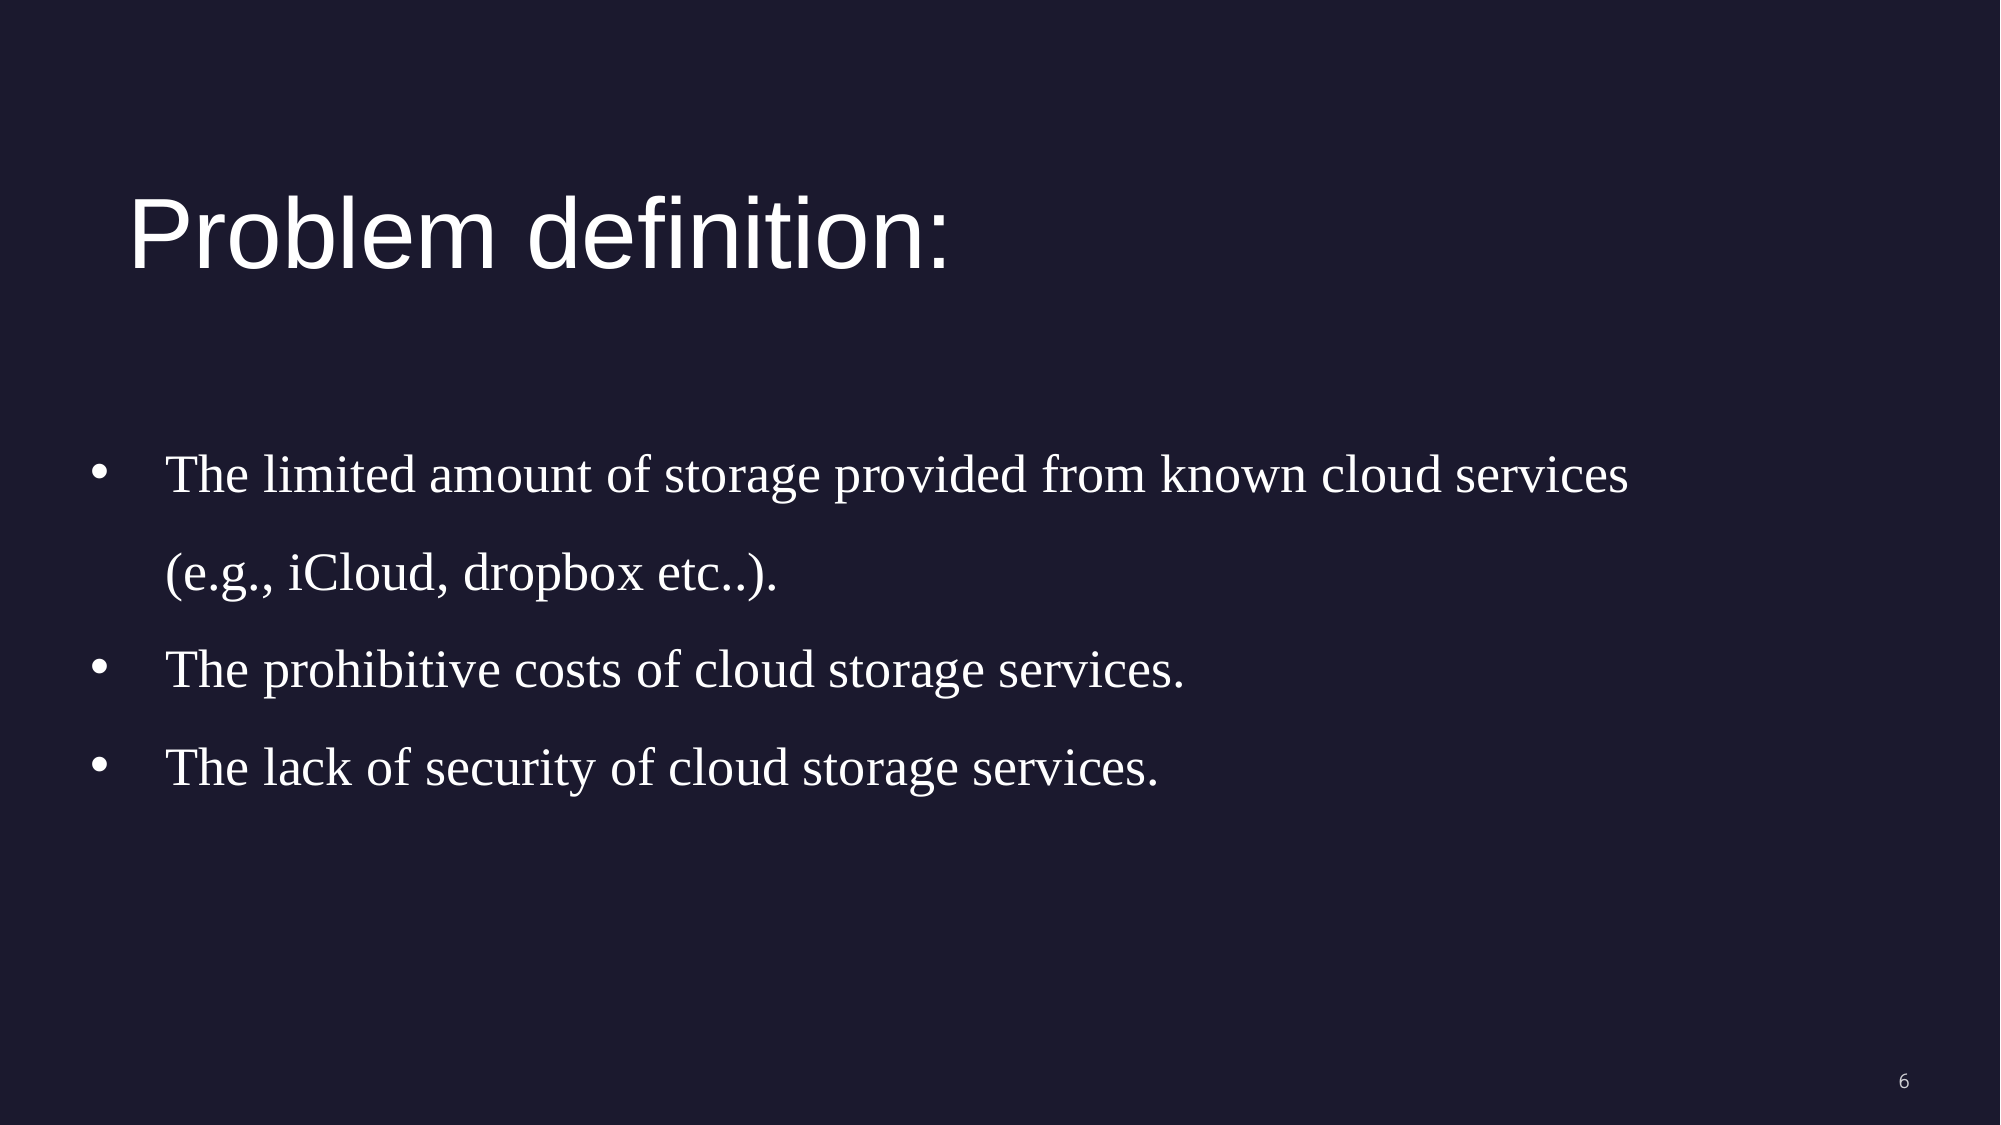

Problem definition:

The limited amount of storage provided from known cloud services (e.g., iCloud, dropbox etc..).
The prohibitive costs of cloud storage services.
The lack of security of cloud storage services.

6